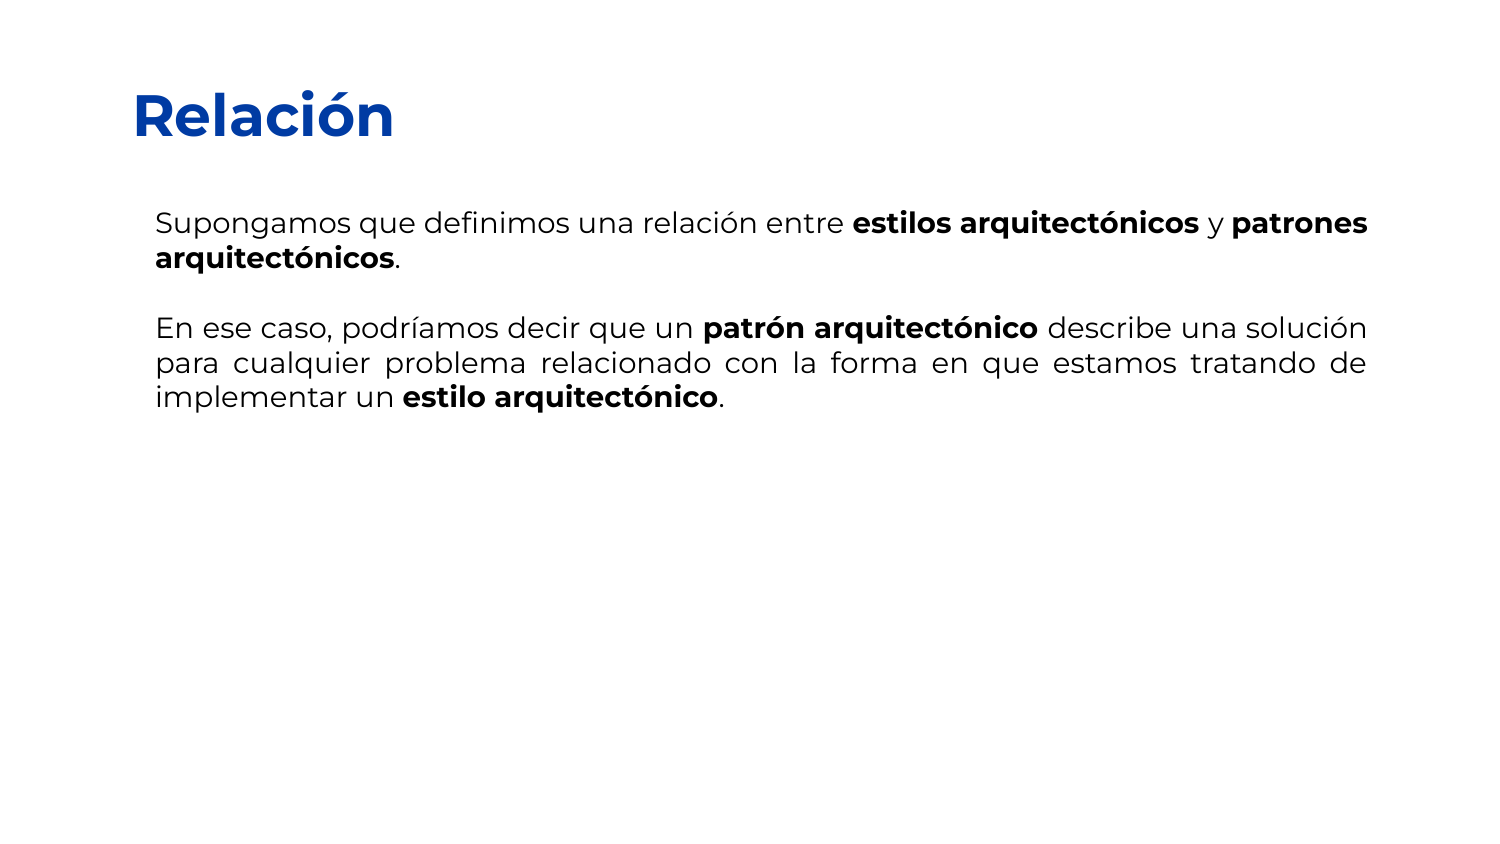

# Relación
Supongamos que definimos una relación entre estilos arquitectónicos y patrones arquitectónicos.

En ese caso, podríamos decir que un patrón arquitectónico describe una solución para cualquier problema relacionado con la forma en que estamos tratando de implementar un estilo arquitectónico.